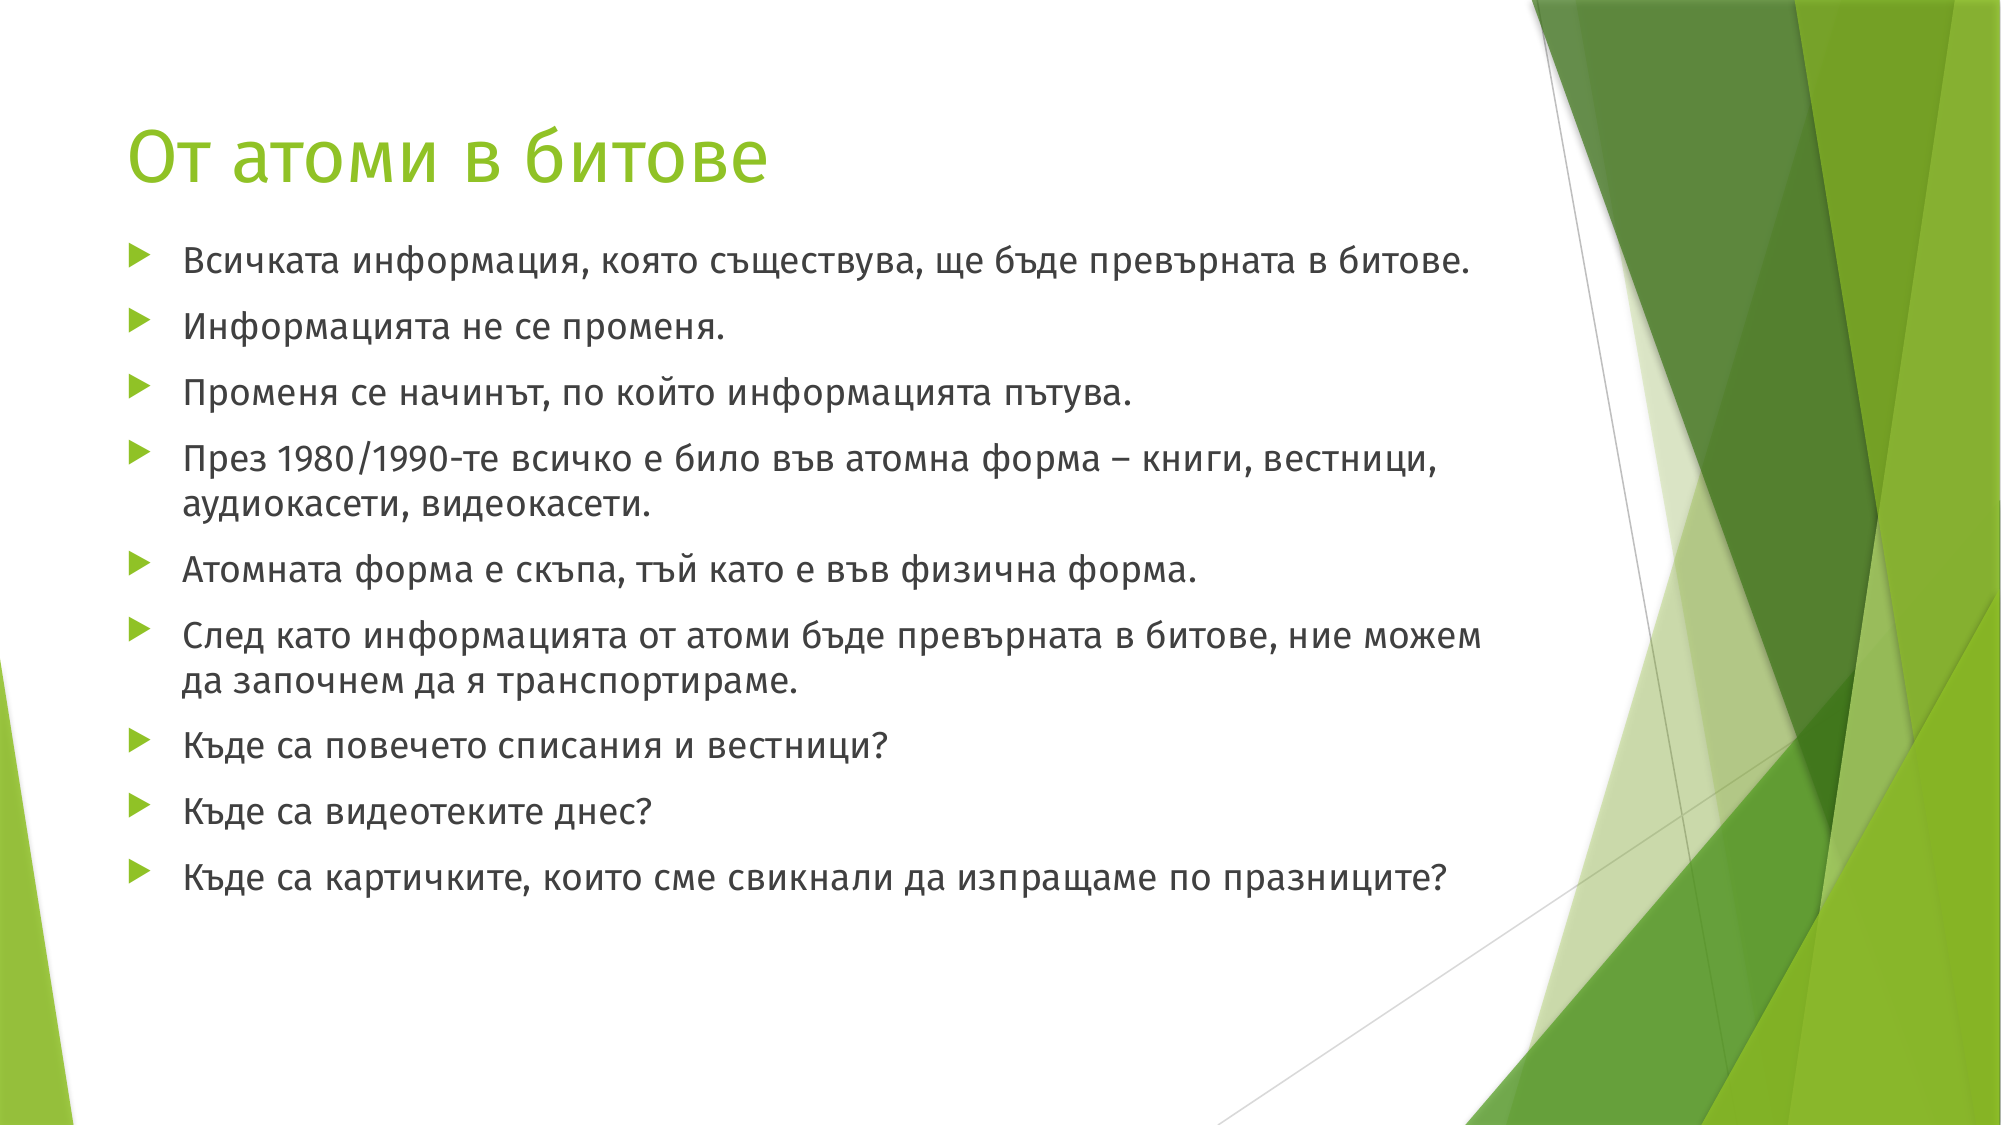

# От атоми в битове
Всичката информация, която съществува, ще бъде превърната в битове.
Информацията не се променя.
Променя се начинът, по който информацията пътува.
През 1980/1990-те всичко е било във атомна форма – книги, вестници, аудиокасети, видеокасети.
Атомната форма е скъпа, тъй като е във физична форма.
След като информацията от атоми бъде превърната в битове, ние можем да започнем да я транспортираме.
Къде са повечето списания и вестници?
Къде са видеотеките днес?
Къде са картичките, които сме свикнали да изпращаме по празниците?